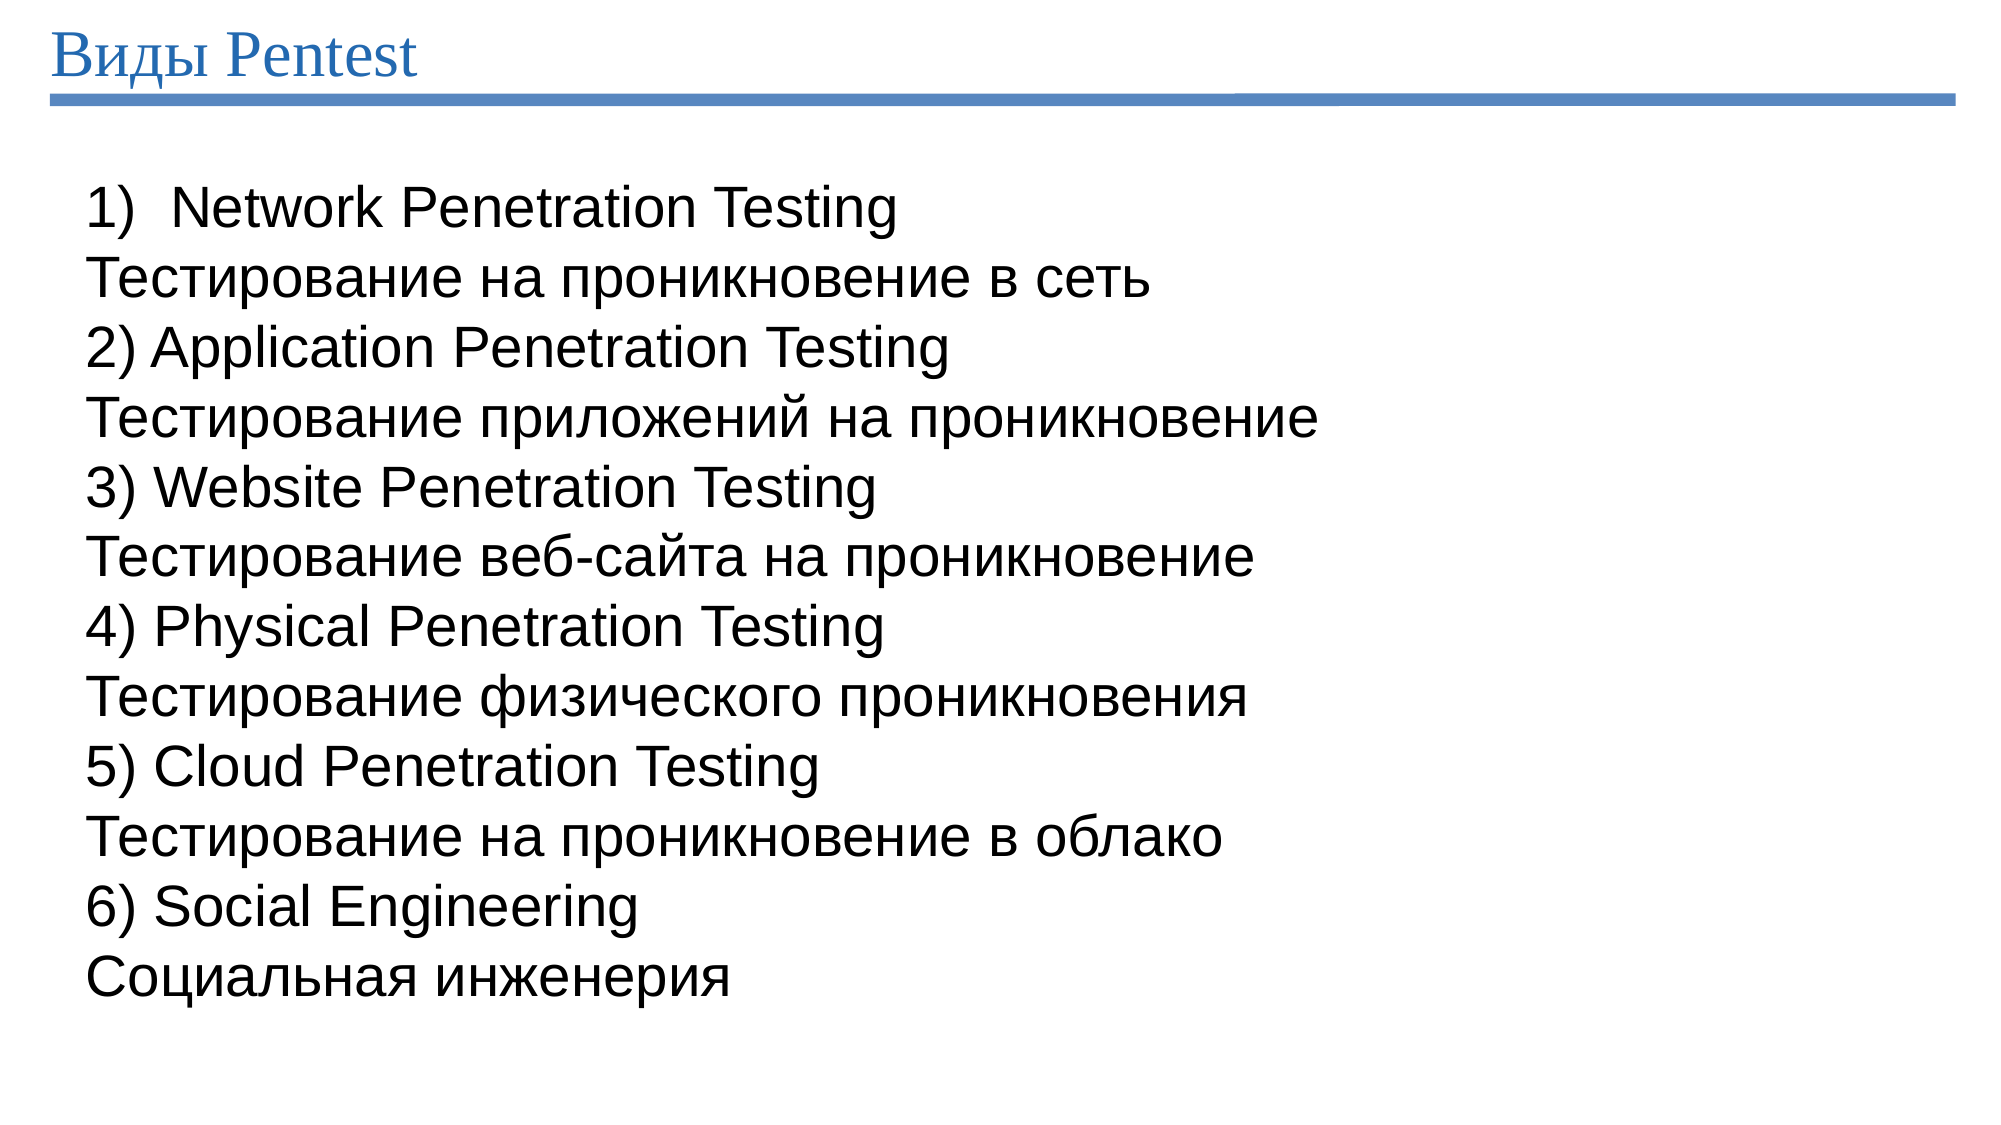

# Виды Pentest

Network Penetration Testing
Тестирование на проникновение в сеть
2) Application Penetration Testing
Тестирование приложений на проникновение
3) Website Penetration Testing
Тестирование веб-сайта на проникновение
4) Physical Penetration Testing
Тестирование физического проникновения
5) Cloud Penetration Testing
Тестирование на проникновение в облако
6) Social Engineering
Социальная инженерия